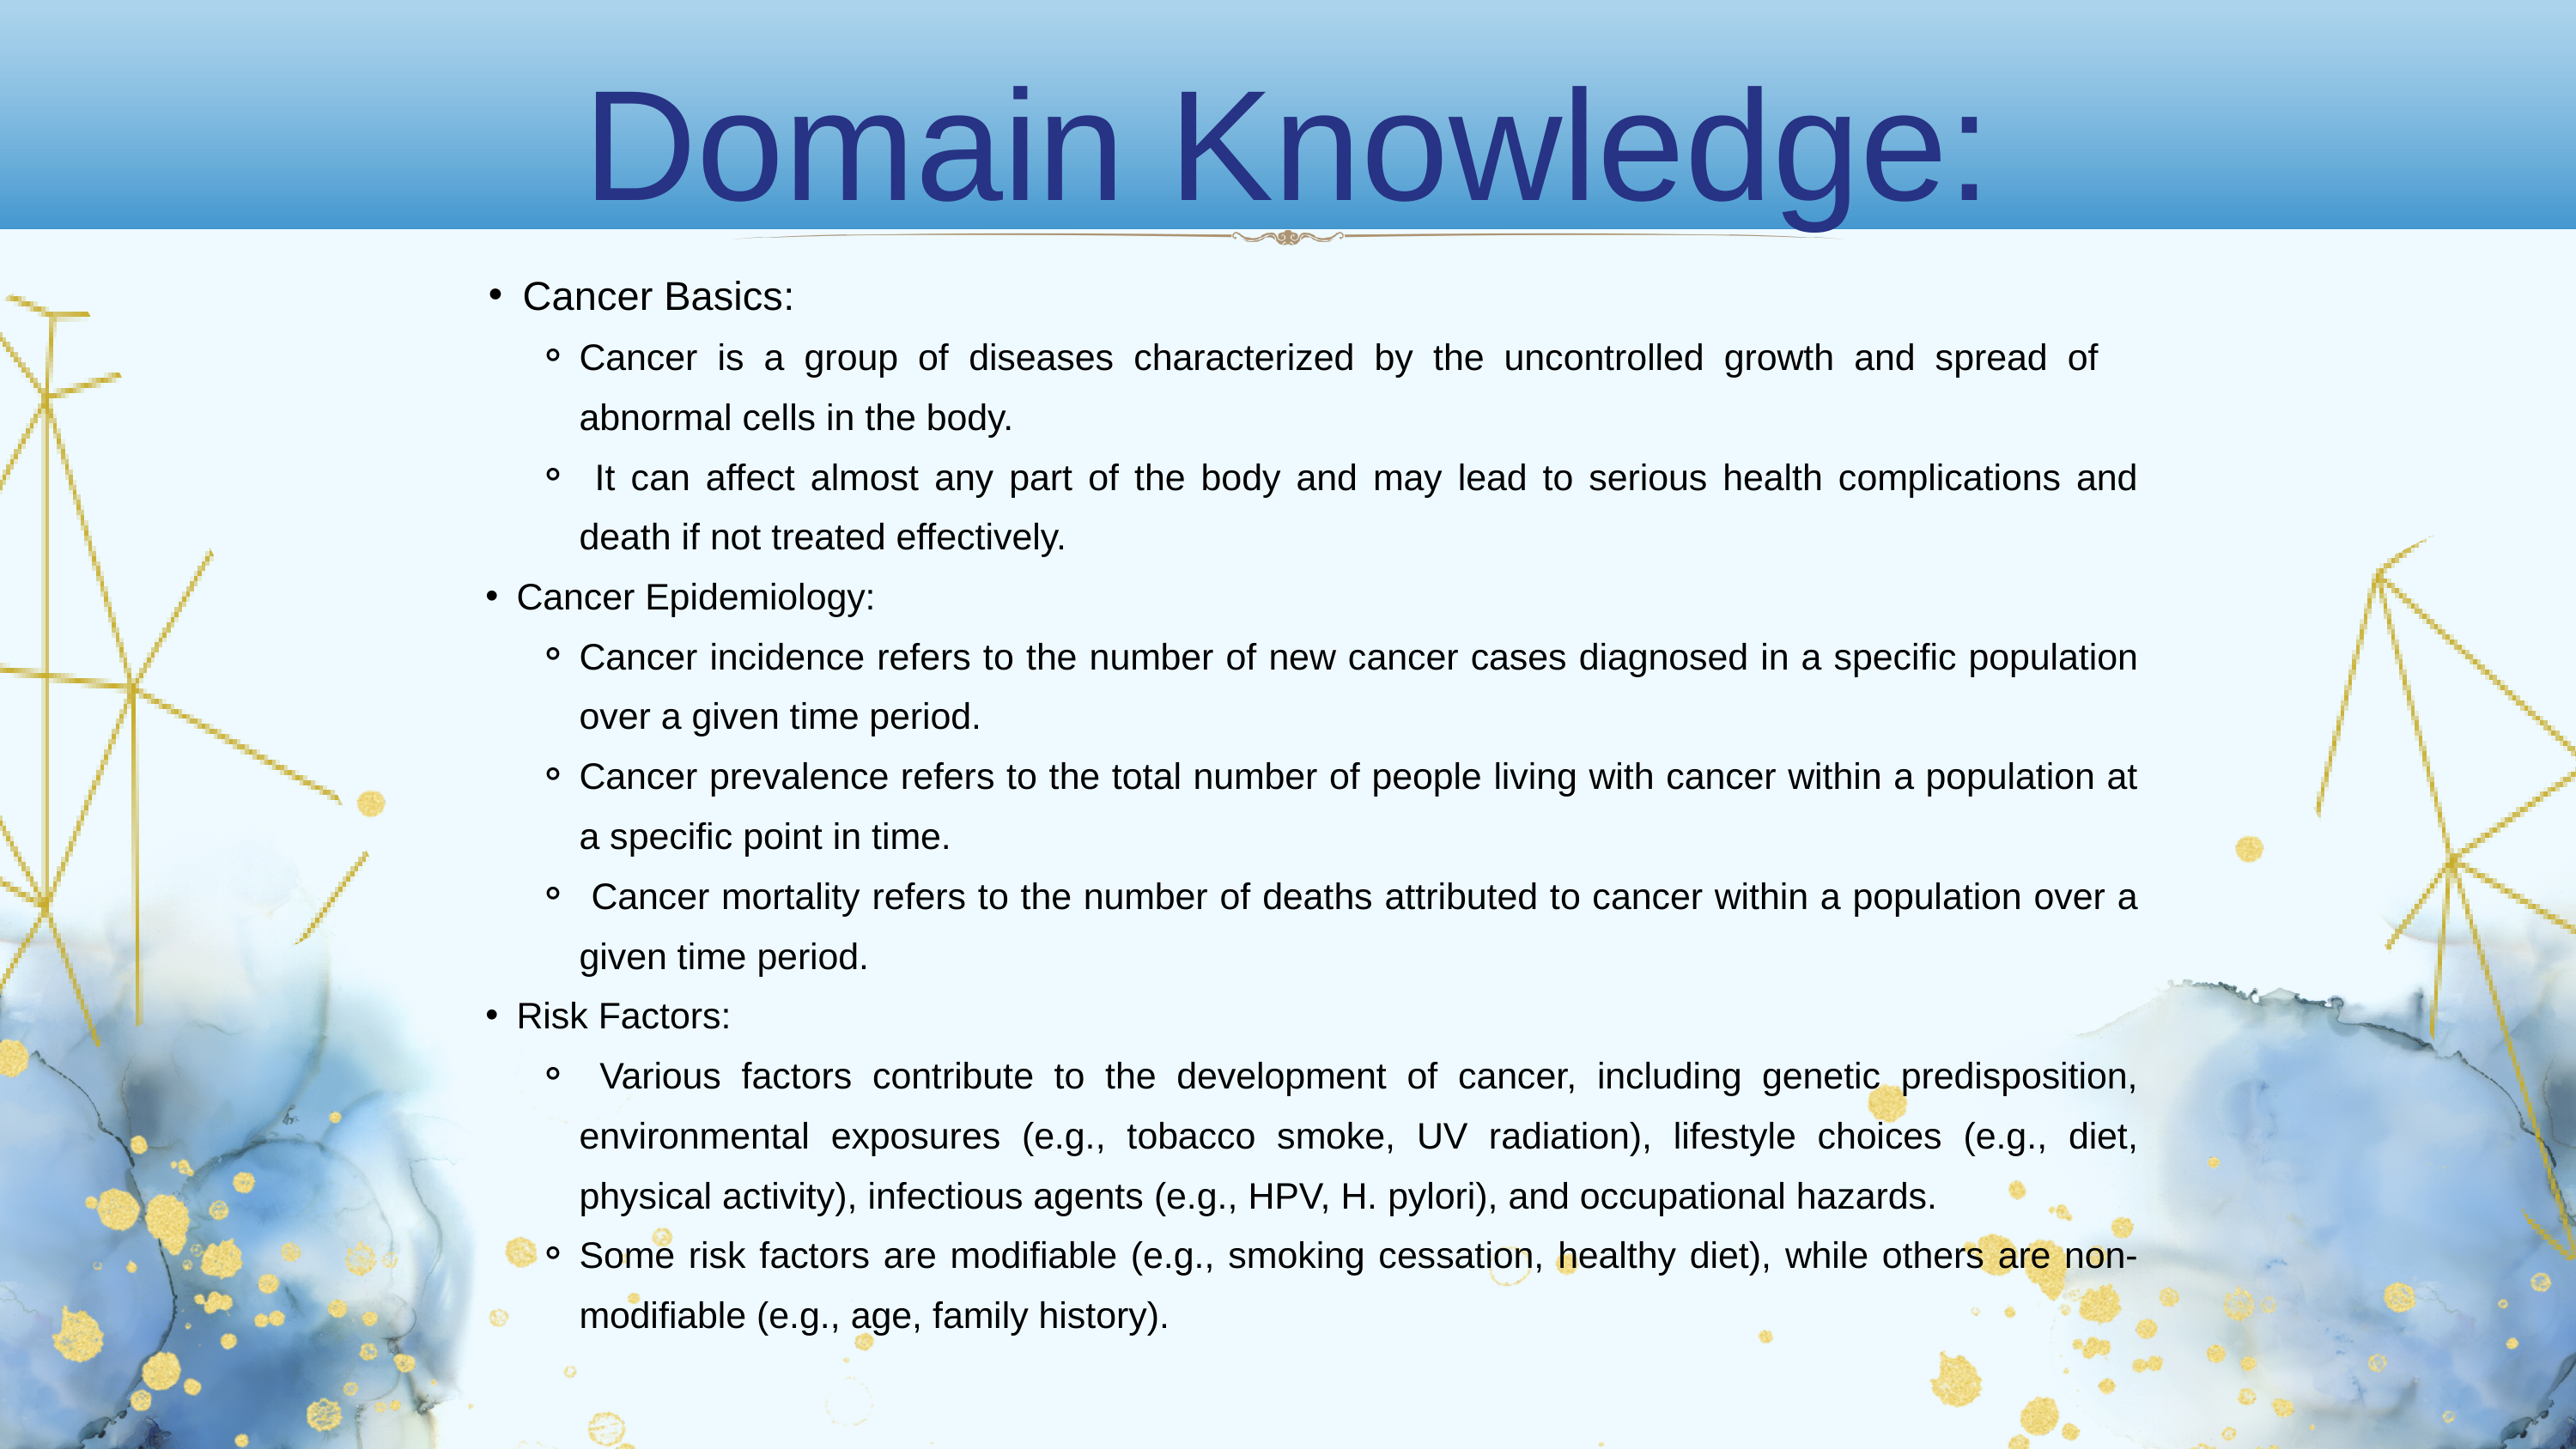

Domain Knowledge:

Cancer Basics:
Cancer is a group of diseases characterized by the uncontrolled growth and spread of   abnormal cells in the body.
 It can affect almost any part of the body and may lead to serious health complications and death if not treated effectively.
Cancer Epidemiology:
Cancer incidence refers to the number of new cancer cases diagnosed in a specific population over a given time period.
Cancer prevalence refers to the total number of people living with cancer within a population at a specific point in time.
 Cancer mortality refers to the number of deaths attributed to cancer within a population over a given time period.
Risk Factors:
 Various factors contribute to the development of cancer, including genetic predisposition, environmental exposures (e.g., tobacco smoke, UV radiation), lifestyle choices (e.g., diet, physical activity), infectious agents (e.g., HPV, H. pylori), and occupational hazards.
Some risk factors are modifiable (e.g., smoking cessation, healthy diet), while others are non-modifiable (e.g., age, family history).